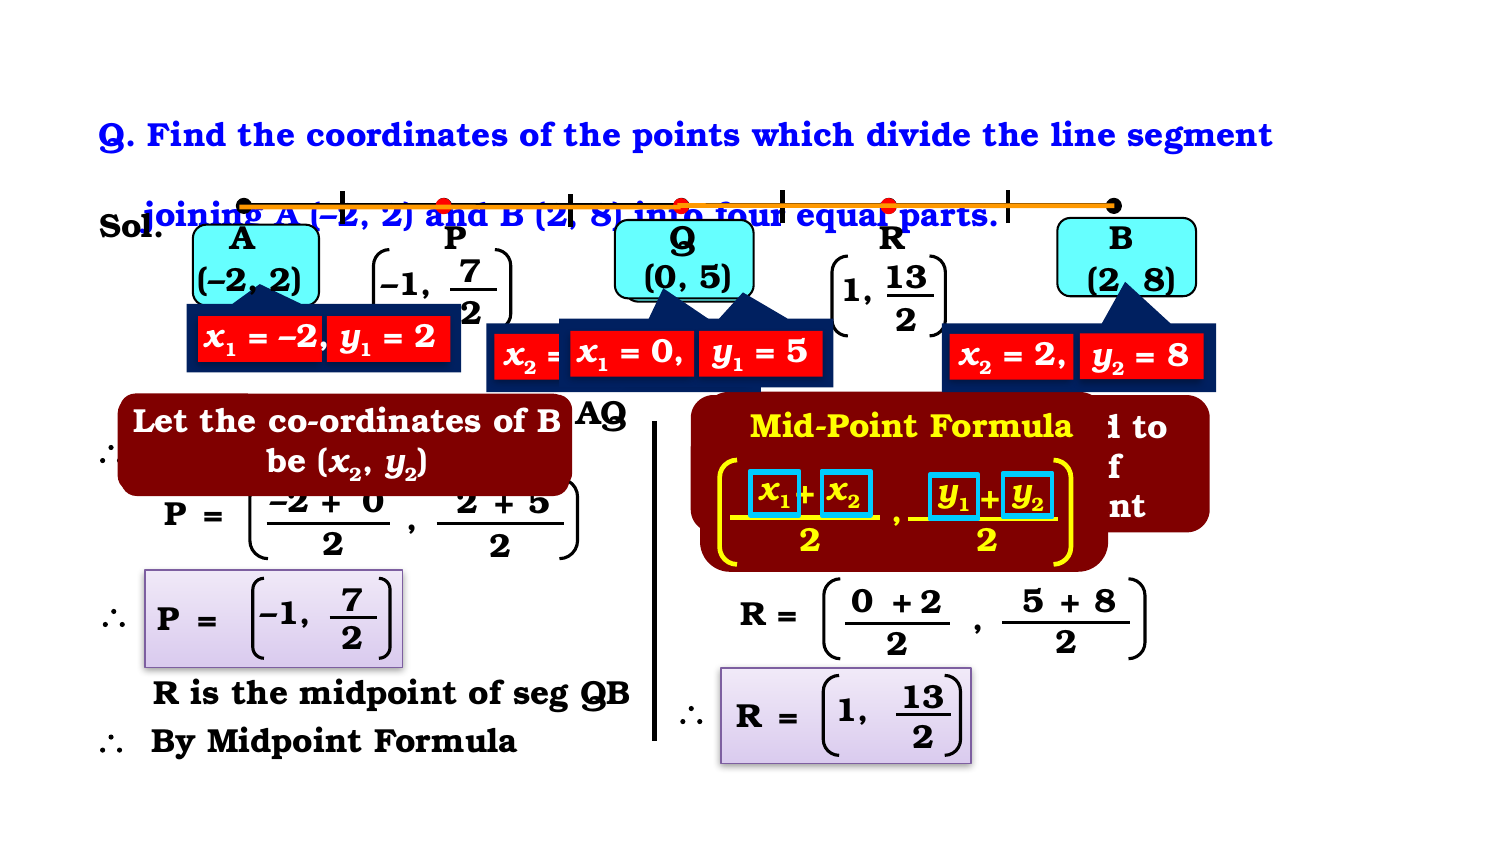

Q. Find the coordinates of the points which divide the line segment
    joining A (–2, 2) and B (2, 8) into four equal parts.

A
P
Q
R
B
(0, 5)
(–2, 2)
(2, 8)
Sol.

7

–1,
2
13

1,
2

x1 = –2,
y1 = 2

x1 = 0,
y1 = 5

x2 = 0,
x2 = 2,
y2 = 5
y2 = 8

P is the midpoint of seg AQ
Let the co-ordinates of Q be (x1, y1)

Mid-Point Formula
x1
x2
+
,
2
y1
y2
+
2

Let the co-ordinates of B be (x2, y2)

Which formula is used to find co-ordinates of midpoint of a segment
Let the co-ordinates of Q be (x2, y2)

Let the co-ordinates of A be (x1, y1)

∴
By Midpoint Formula

–2
+
0

2
+
5

 P
=
,
2
2

7
0
+
5
+
8
2

–1,
R
=
∴
,
P
=
2
2
2
R is the midpoint of seg QB
13

1,
∴
R
=
2
∴
By Midpoint Formula